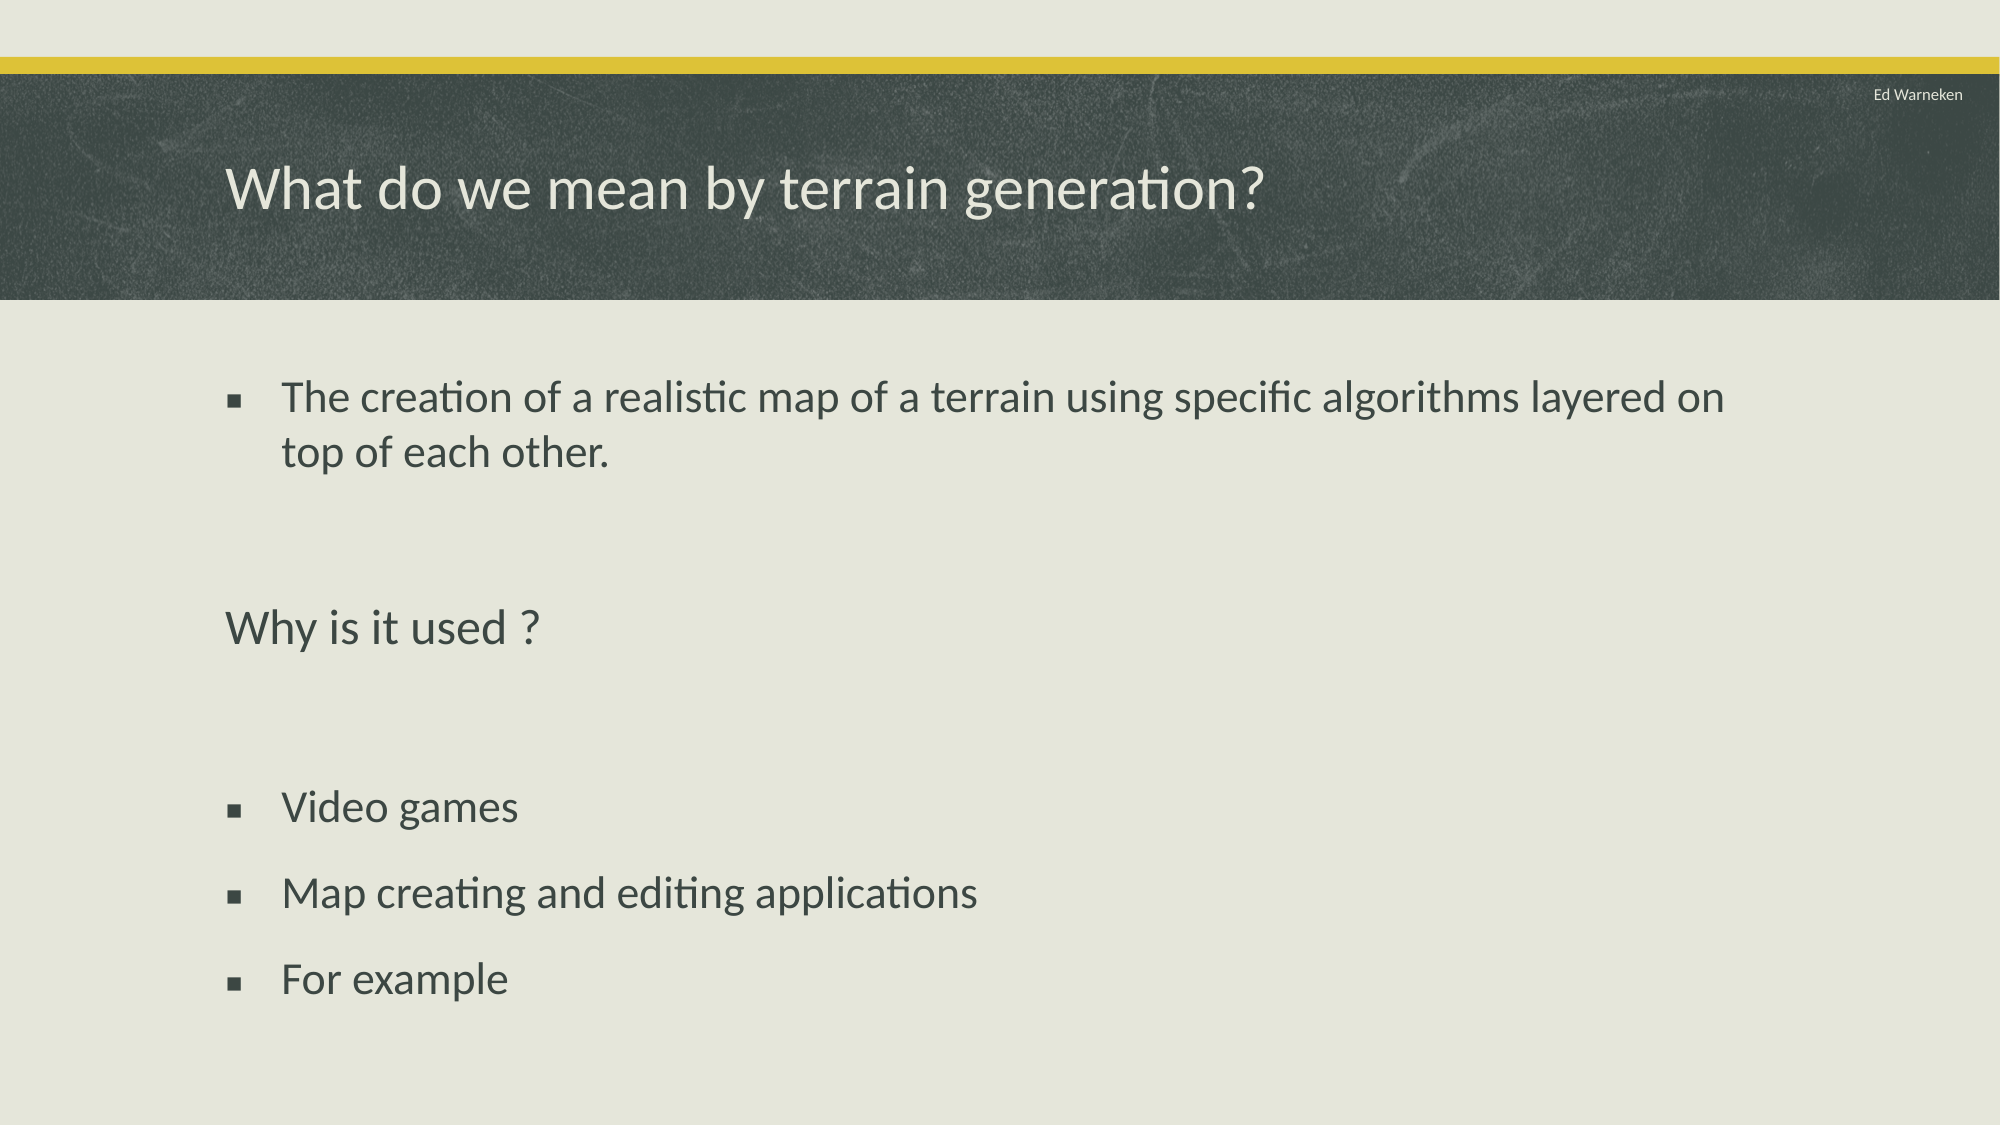

# What do we mean by terrain generation?
Ed Warneken
The creation of a realistic map of a terrain using specific algorithms layered on top of each other.

Why is it used ?

Video games
Map creating and editing applications
For example